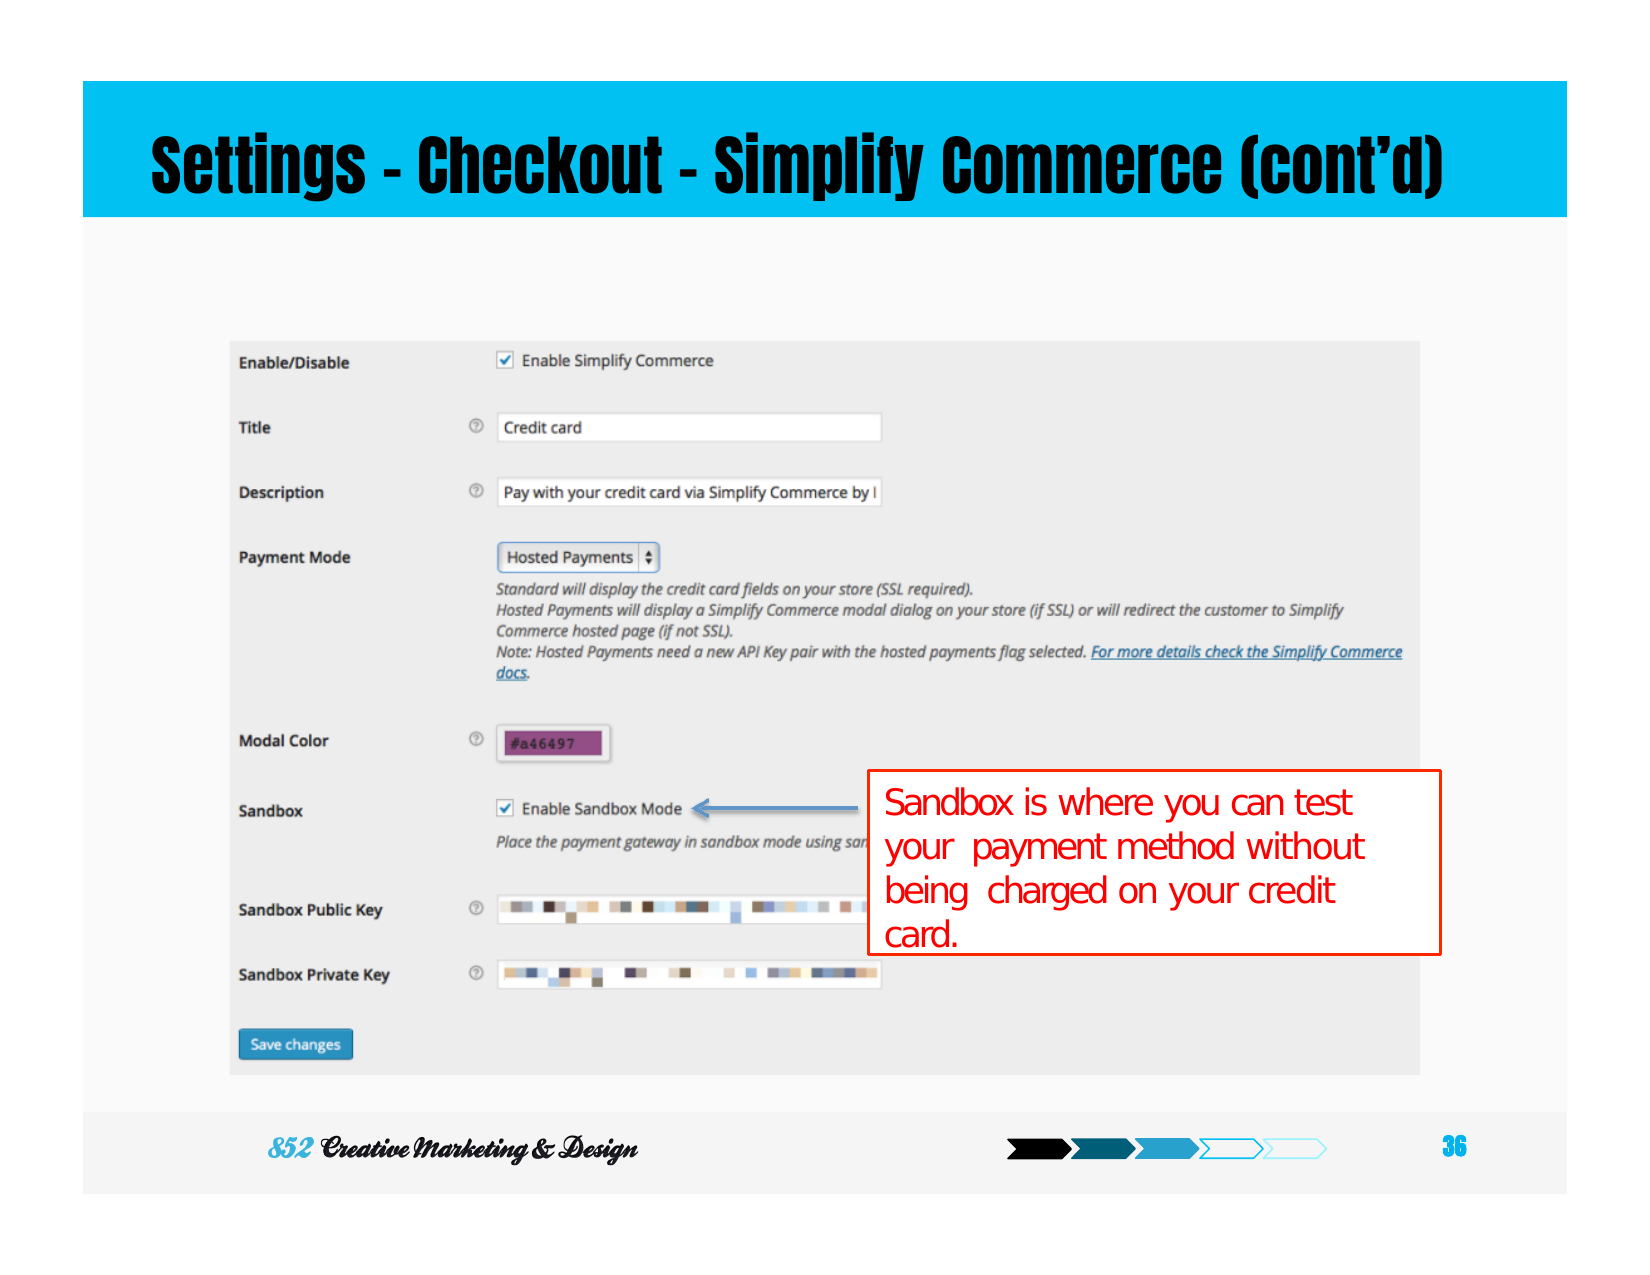

# Settings – Checkout – Simplify Commerce (cont’d)

Sandbox is where you can test your  payment method without being  charged on your credit card.

36